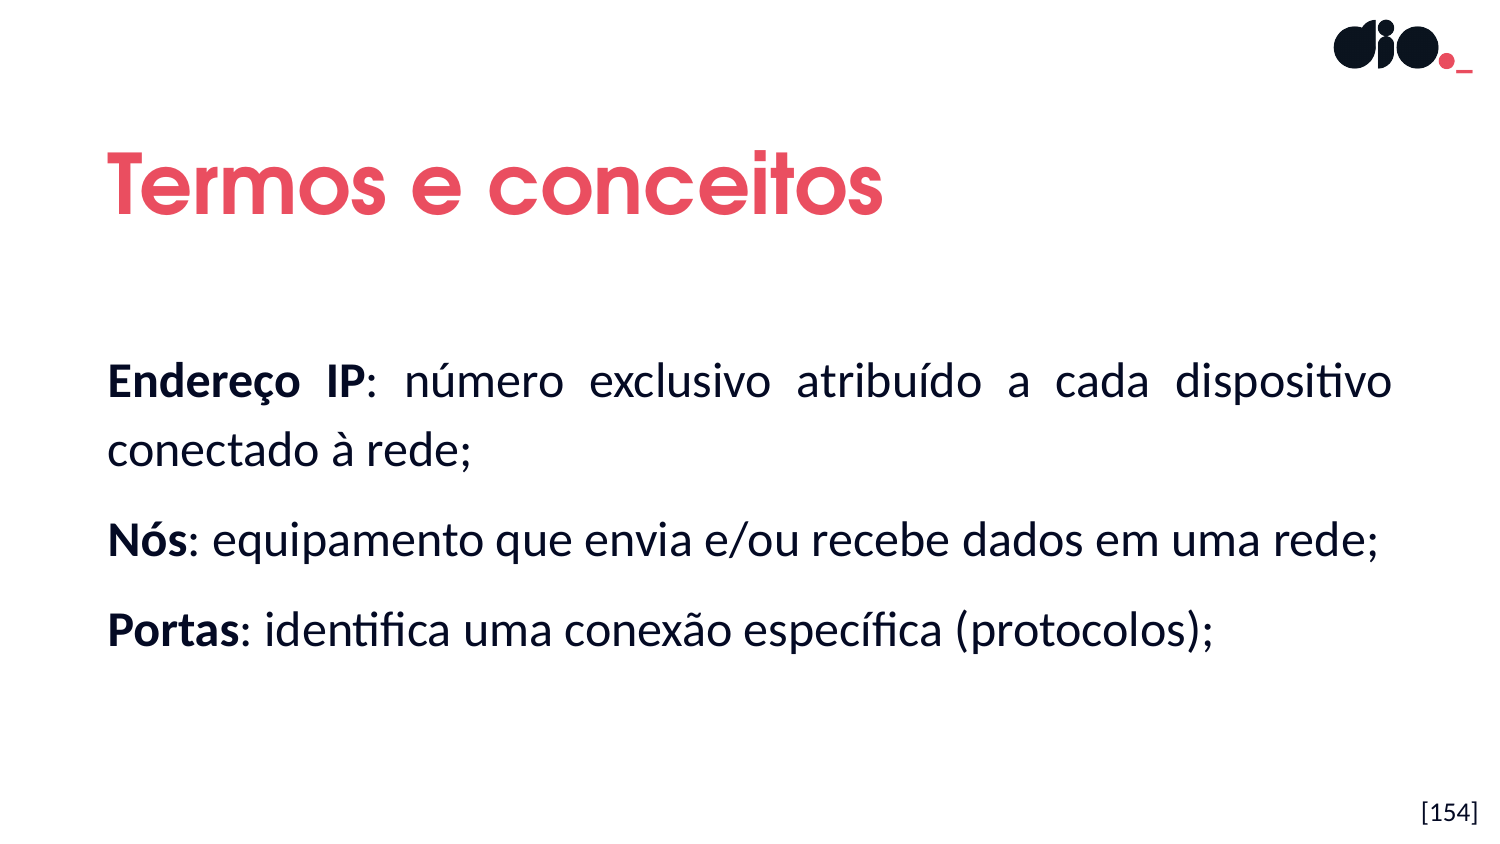

Termos e conceitos
Endereço IP: número exclusivo atribuído a cada dispositivo conectado à rede;
Nós: equipamento que envia e/ou recebe dados em uma rede;
Portas: identifica uma conexão específica (protocolos);
[154]